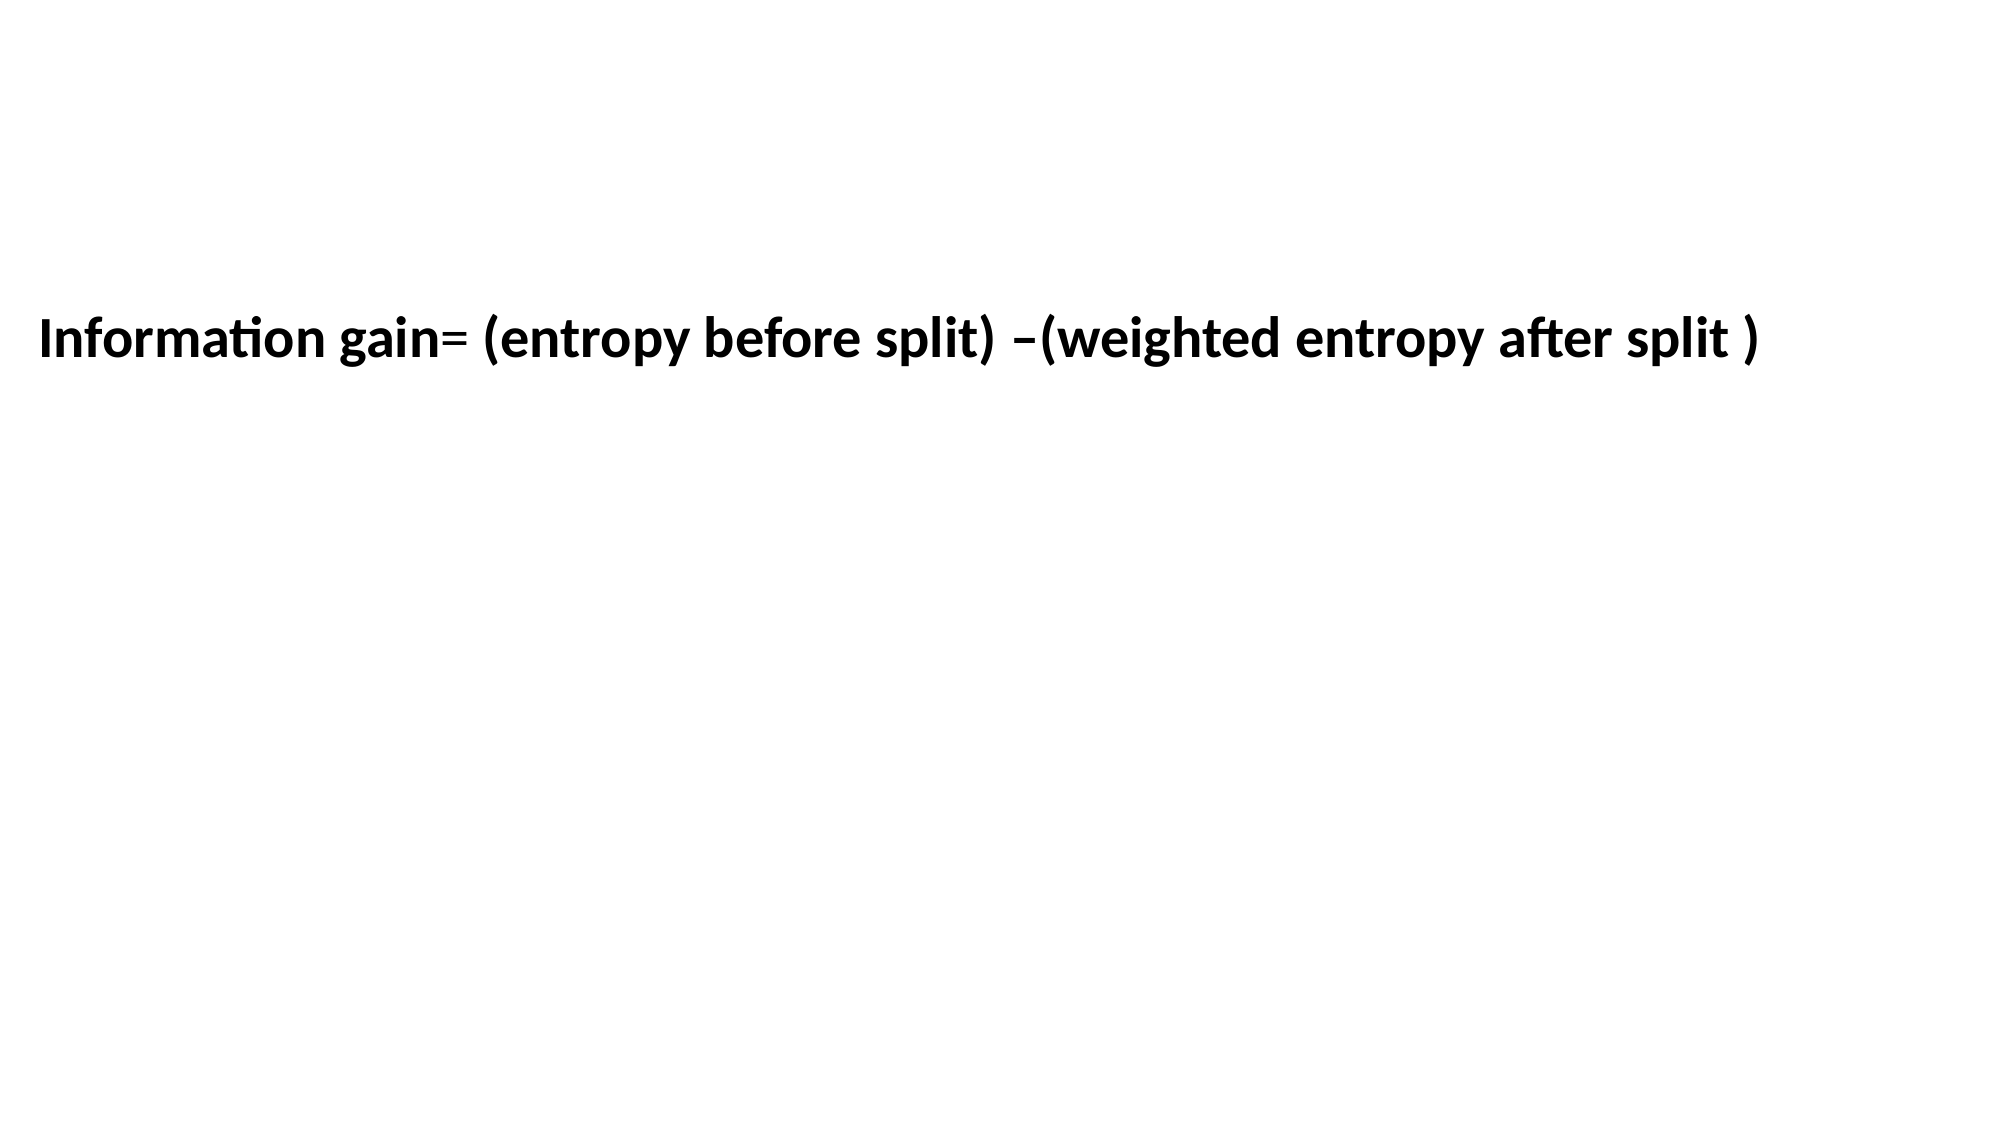

#
Information gain= (entropy before split) –(weighted entropy after split )